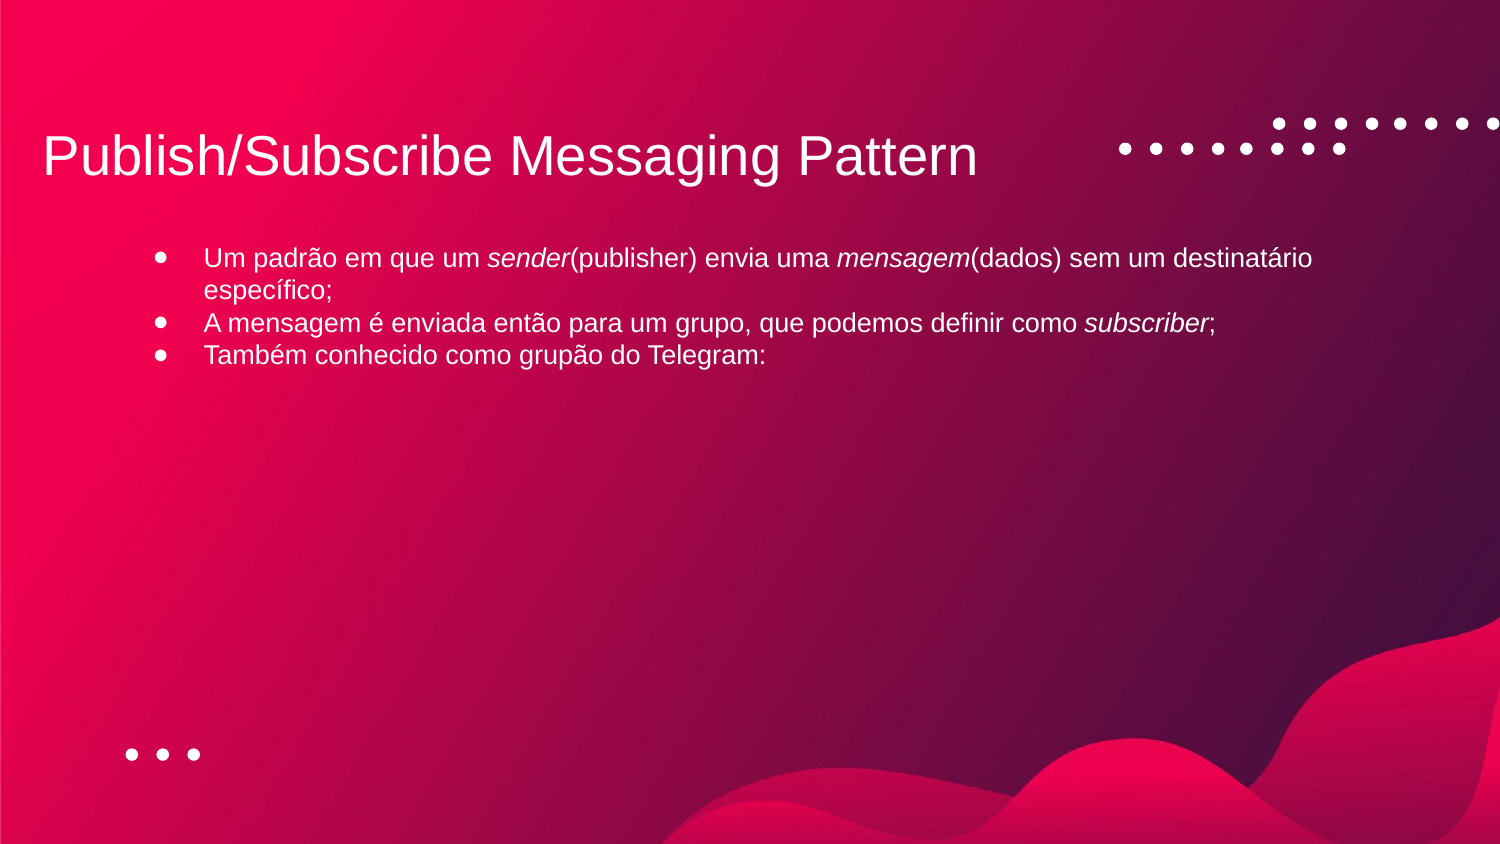

# Publish/Subscribe Messaging Pattern

Um padrão em que um sender(publisher) envia uma mensagem(dados) sem um destinatário específico;
A mensagem é enviada então para um grupo, que podemos definir como subscriber;
Também conhecido como grupão do Telegram: